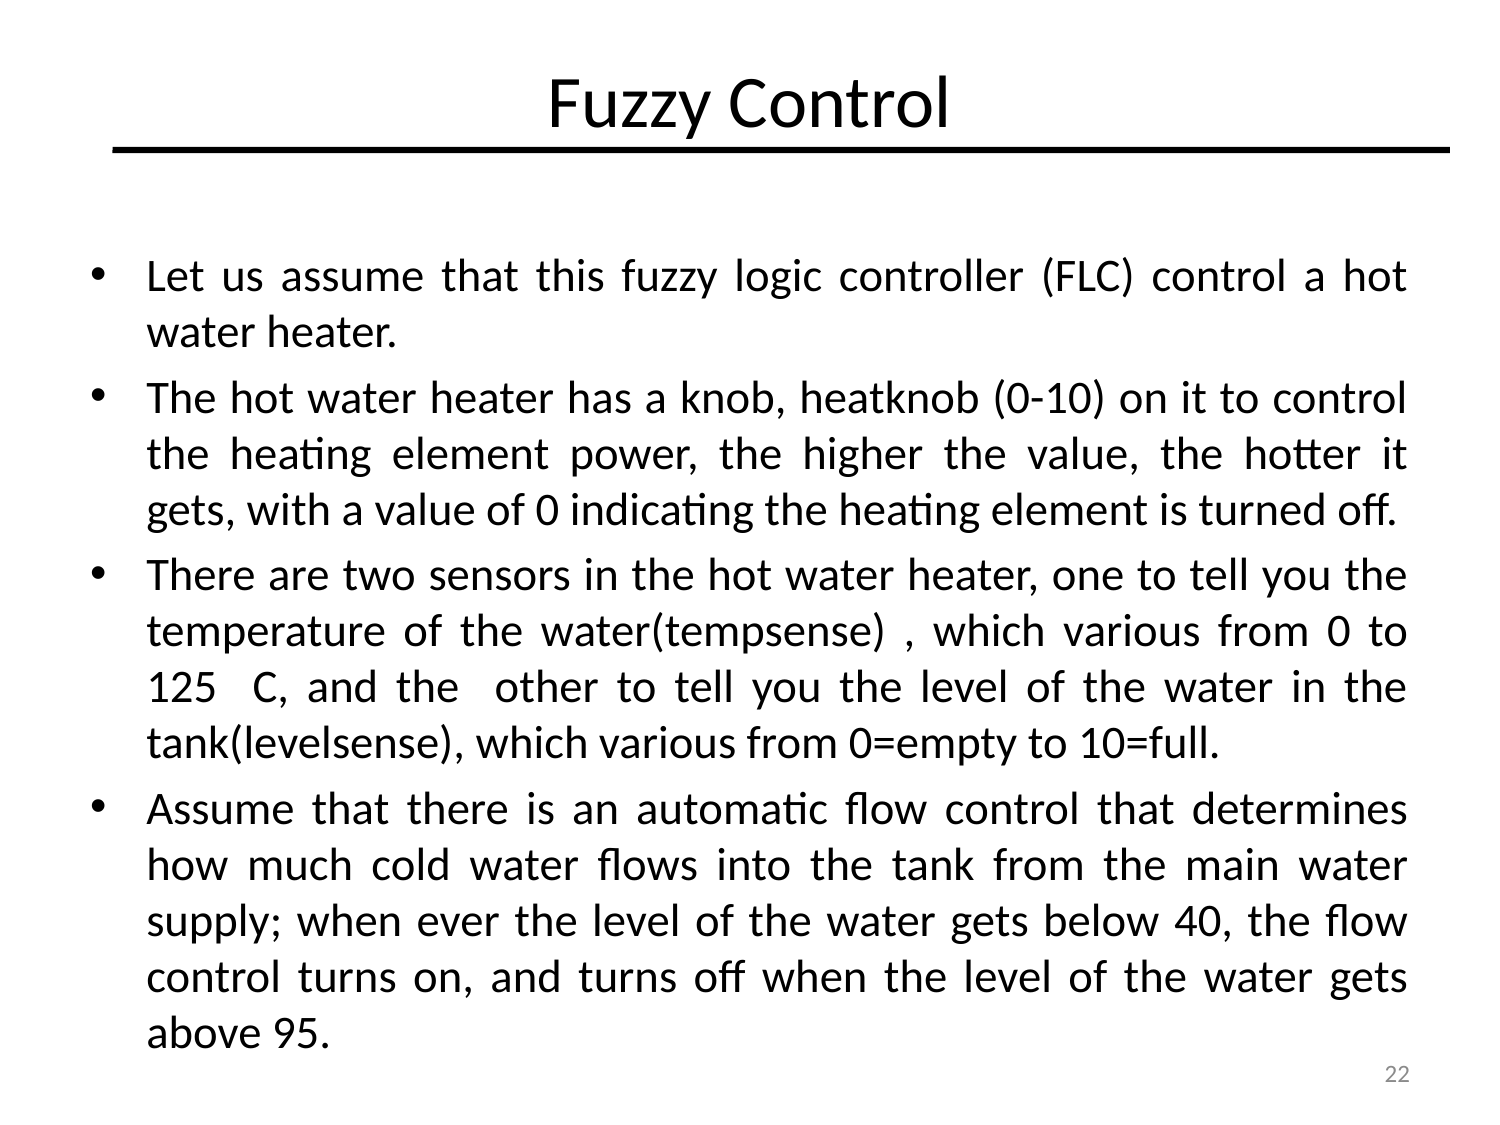

# Fuzzy Control

Let us assume that this fuzzy logic controller (FLC) control a hot water heater.
The hot water heater has a knob, heatknob (0-10) on it to control the heating element power, the higher the value, the hotter it gets, with a value of 0 indicating the heating element is turned off.
There are two sensors in the hot water heater, one to tell you the temperature of the water(tempsense) , which various from 0 to 125  C, and the  other to tell you the level of the water in the tank(levelsense), which various from 0=empty to 10=full.
Assume that there is an automatic flow control that determines how much cold water flows into the tank from the main water supply; when ever the level of the water gets below 40, the flow control turns on, and turns off when the level of the water gets above 95.

22